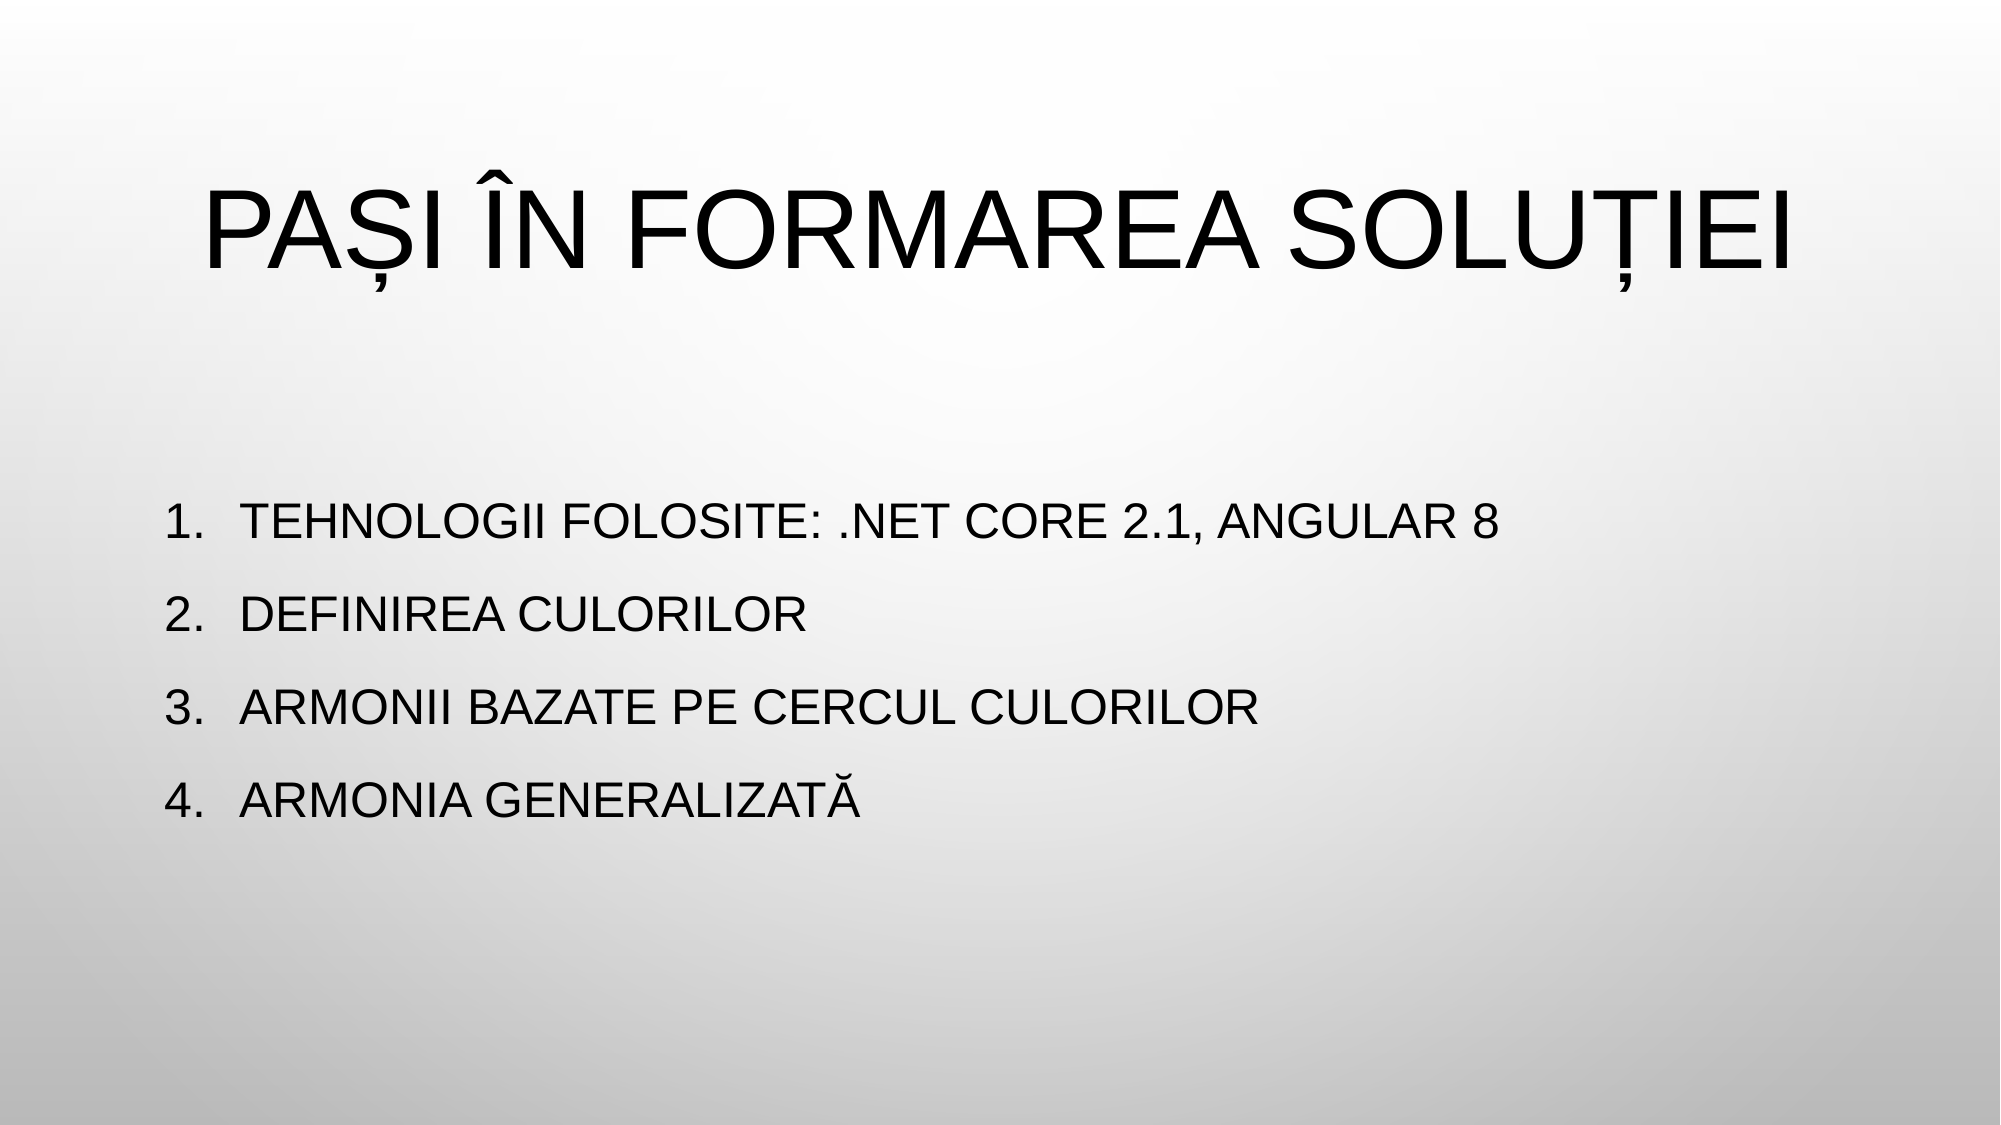

# Pași în formarea soluției

Tehnologii folosite: .Net core 2.1, Angular 8
Definirea culorilor
Armonii bazate pe cercul culorilor
Armonia generalizată